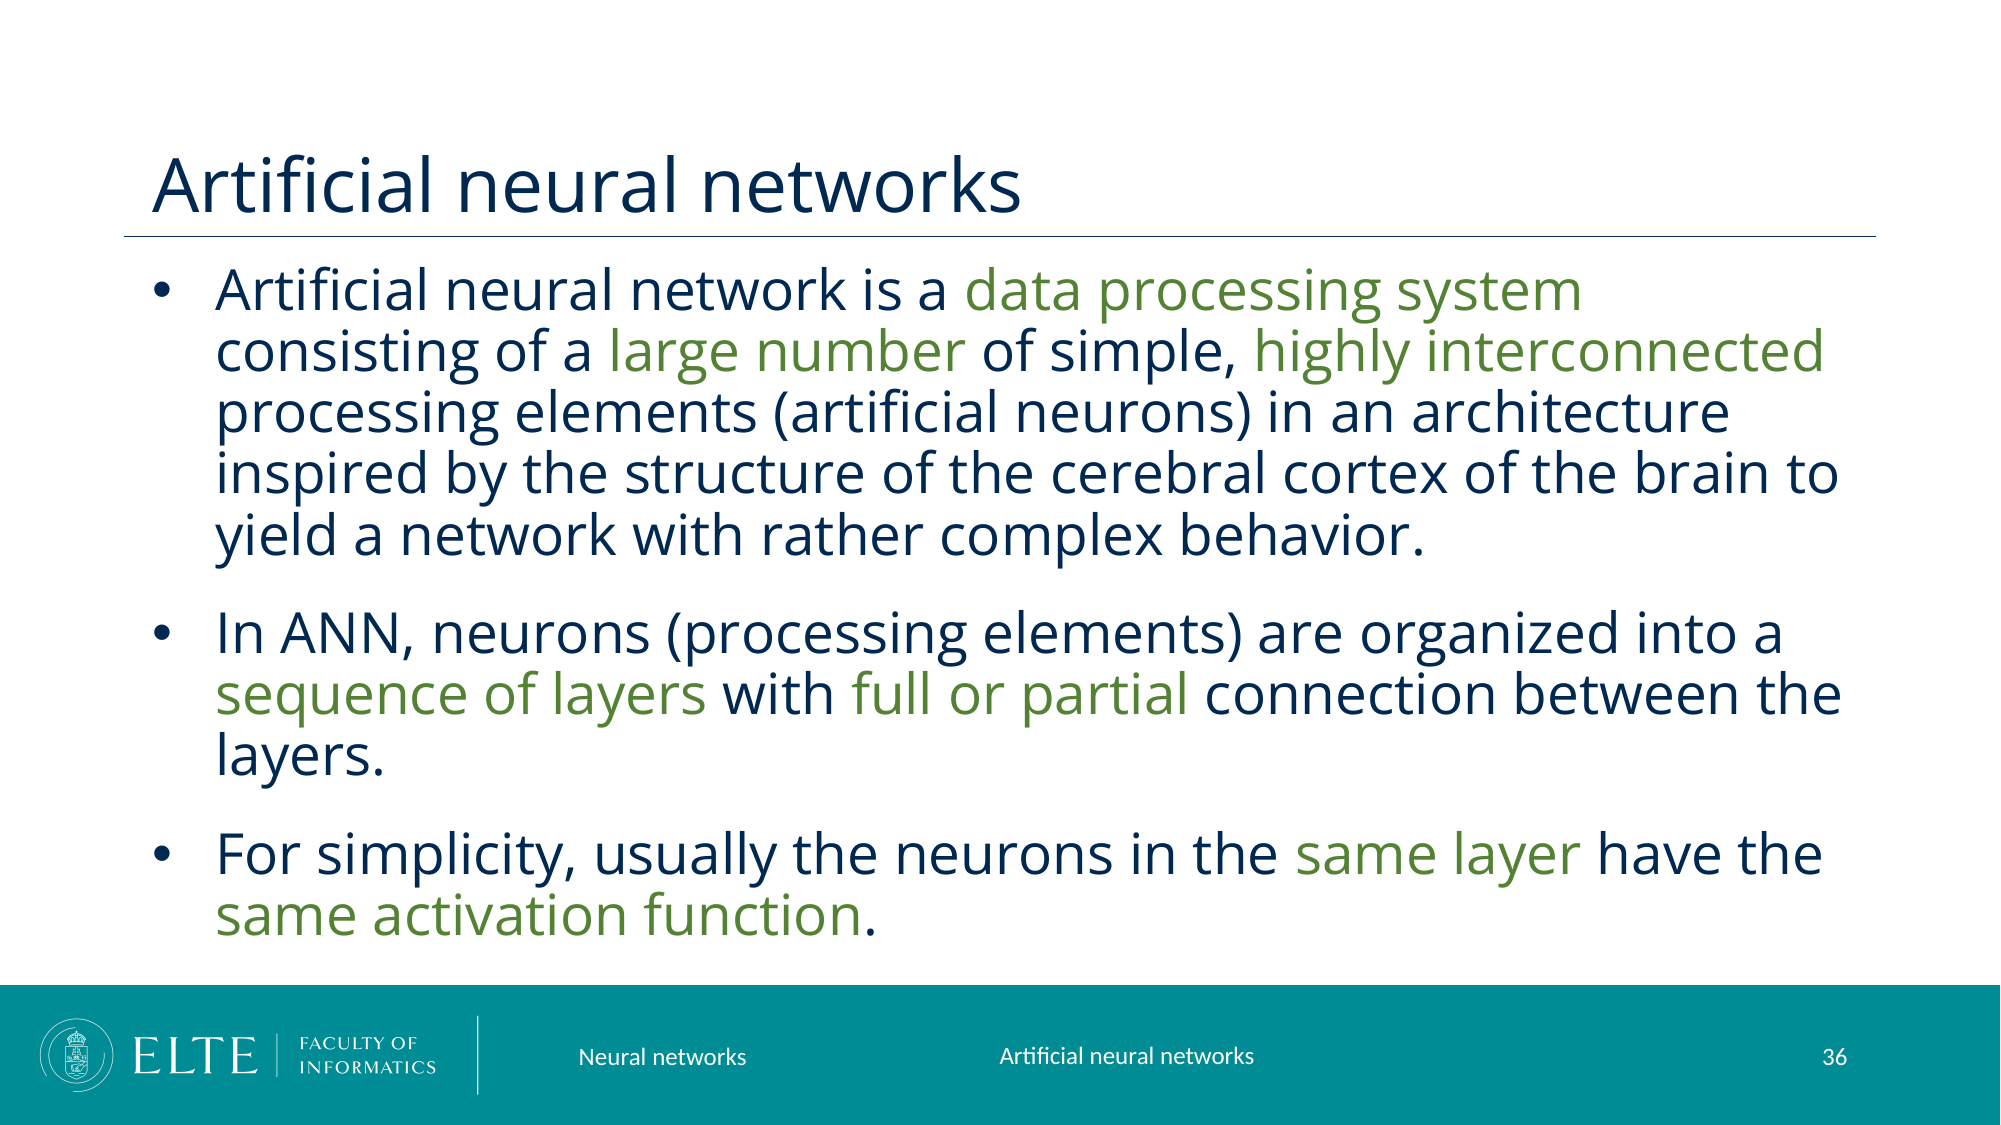

# Artificial neural networks
Artificial neural network is a data processing system consisting of a large number of simple, highly interconnected processing elements (artificial neurons) in an architecture inspired by the structure of the cerebral cortex of the brain to yield a network with rather complex behavior.
In ANN, neurons (processing elements) are organized into a sequence of layers with full or partial connection between the layers.
For simplicity, usually the neurons in the same layer have the same activation function.
Artificial neural networks
Neural networks
36